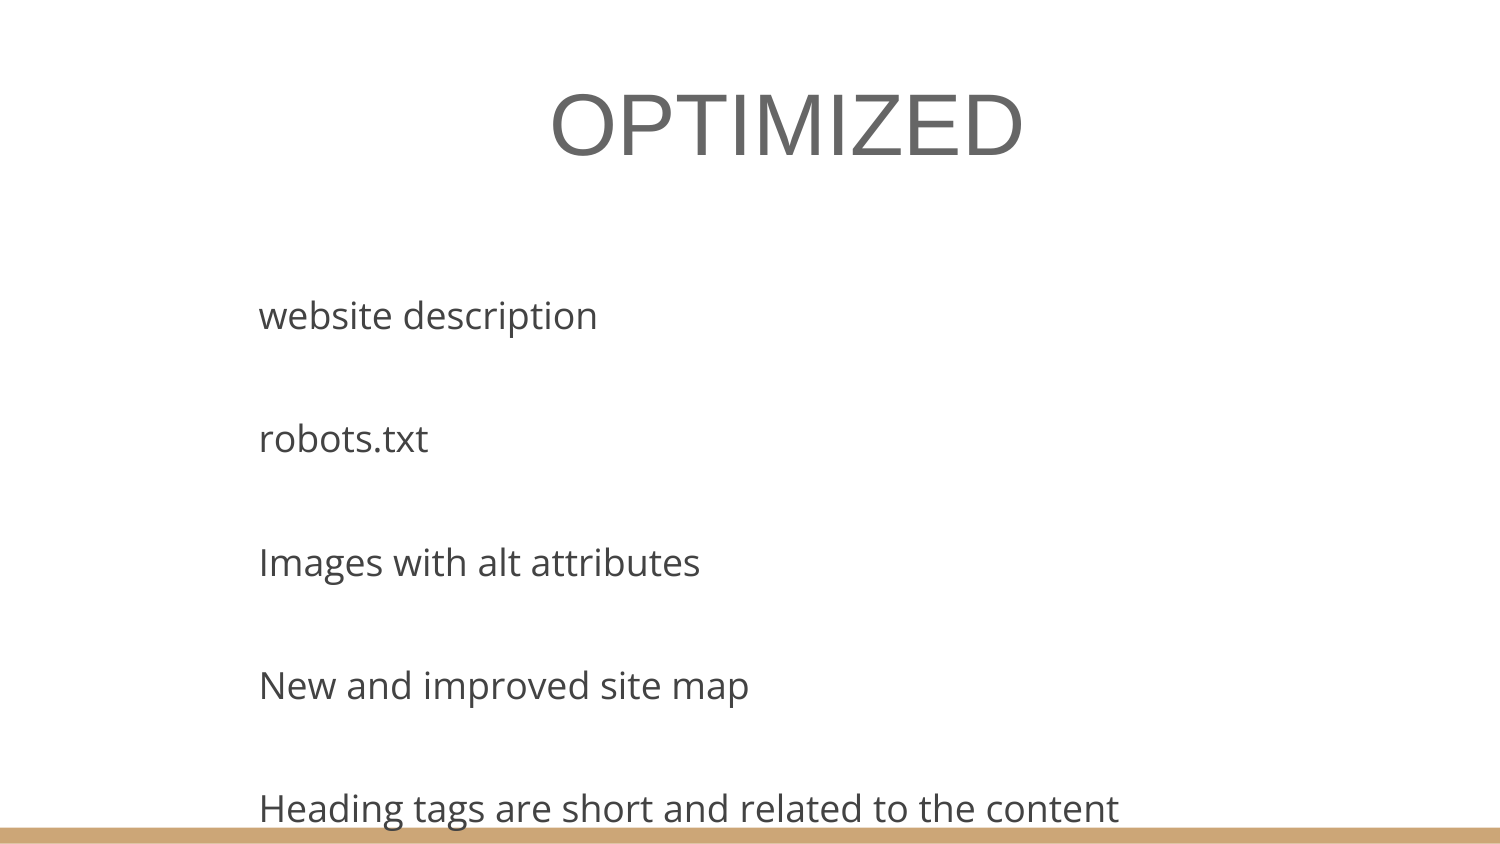

# OPTIMIZED
website description
robots.txt
Images with alt attributes
New and improved site map
Heading tags are short and related to the content